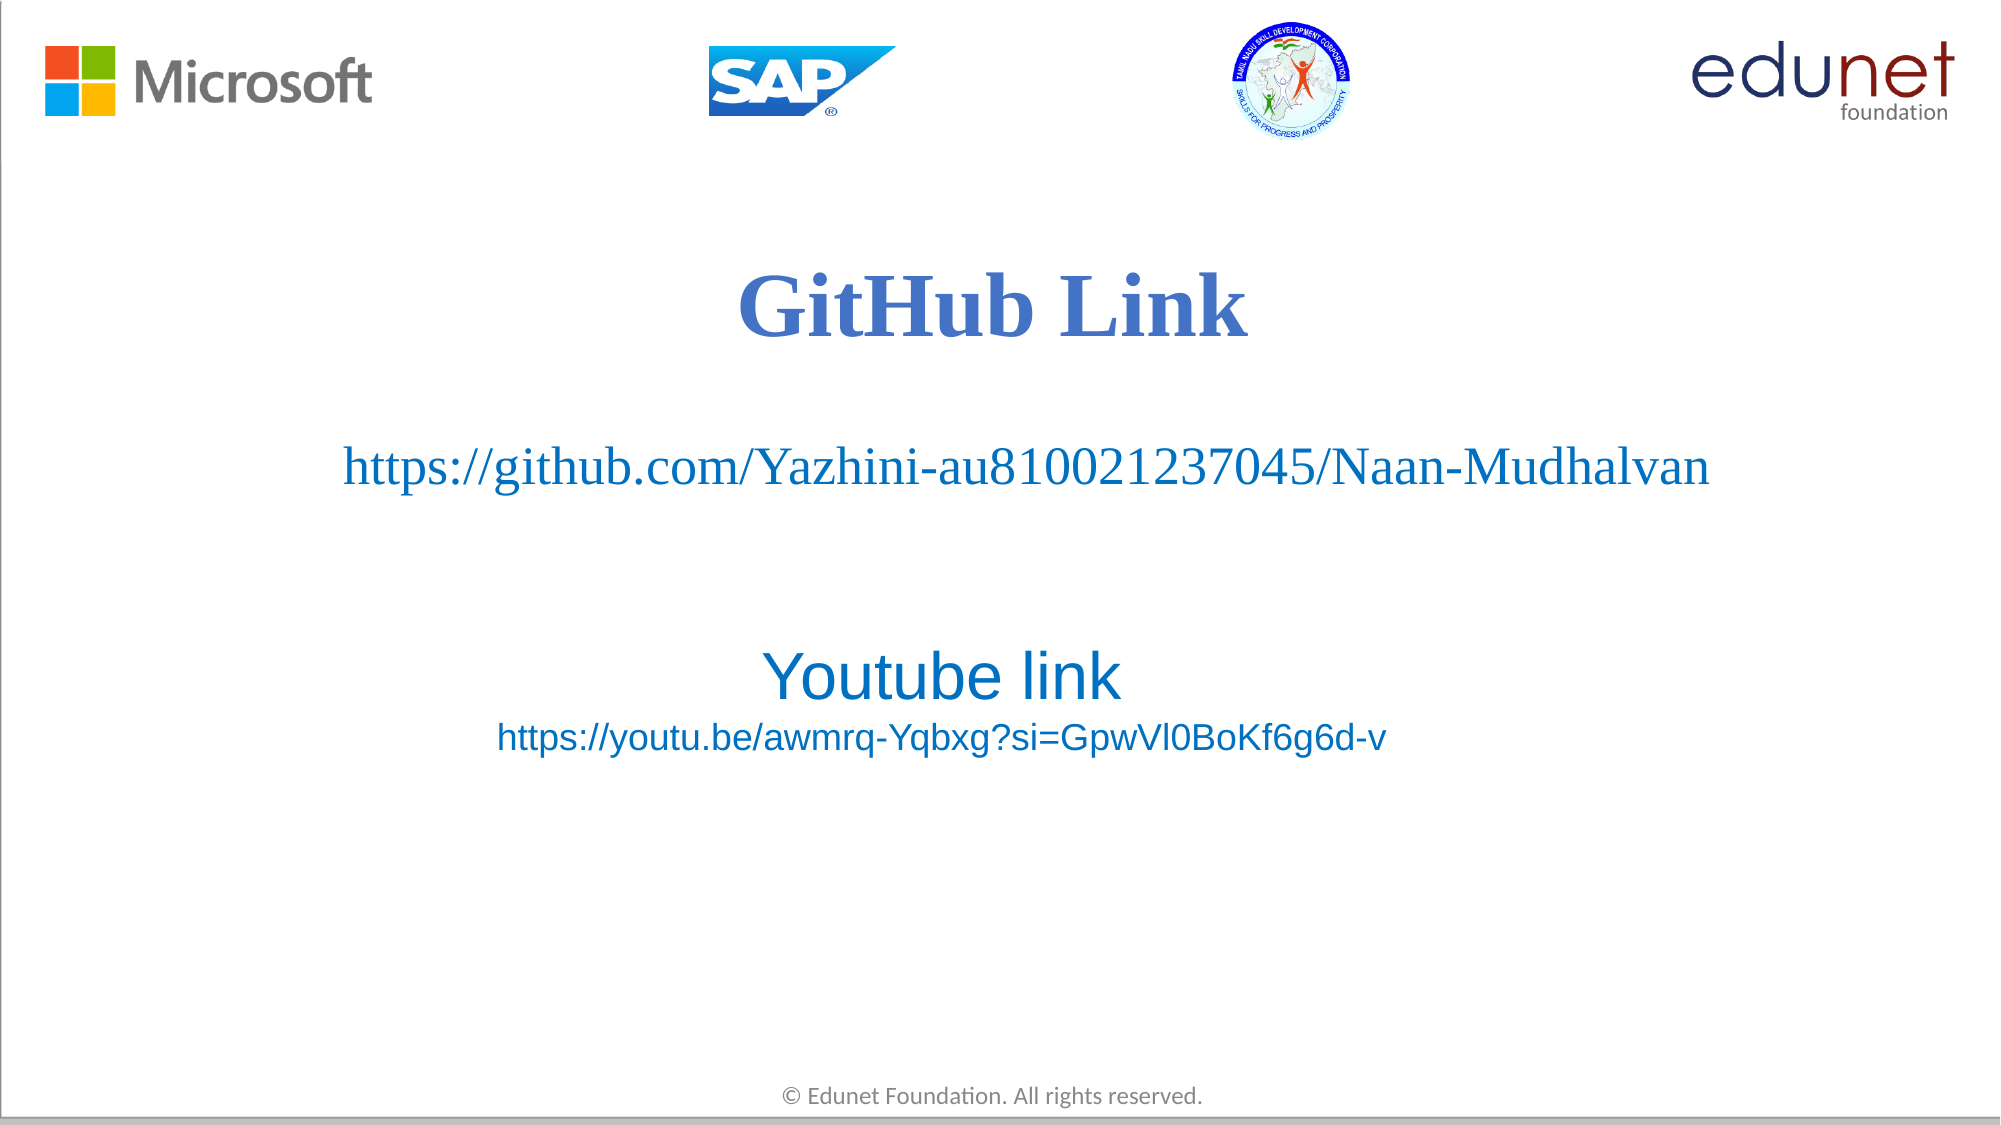

# GitHub Link
https://github.com/Yazhini-au810021237045/Naan-Mudhalvan
Youtube link
https://youtu.be/awmrq-Yqbxg?si=GpwVl0BoKf6g6d-v
© Edunet Foundation. All rights reserved.